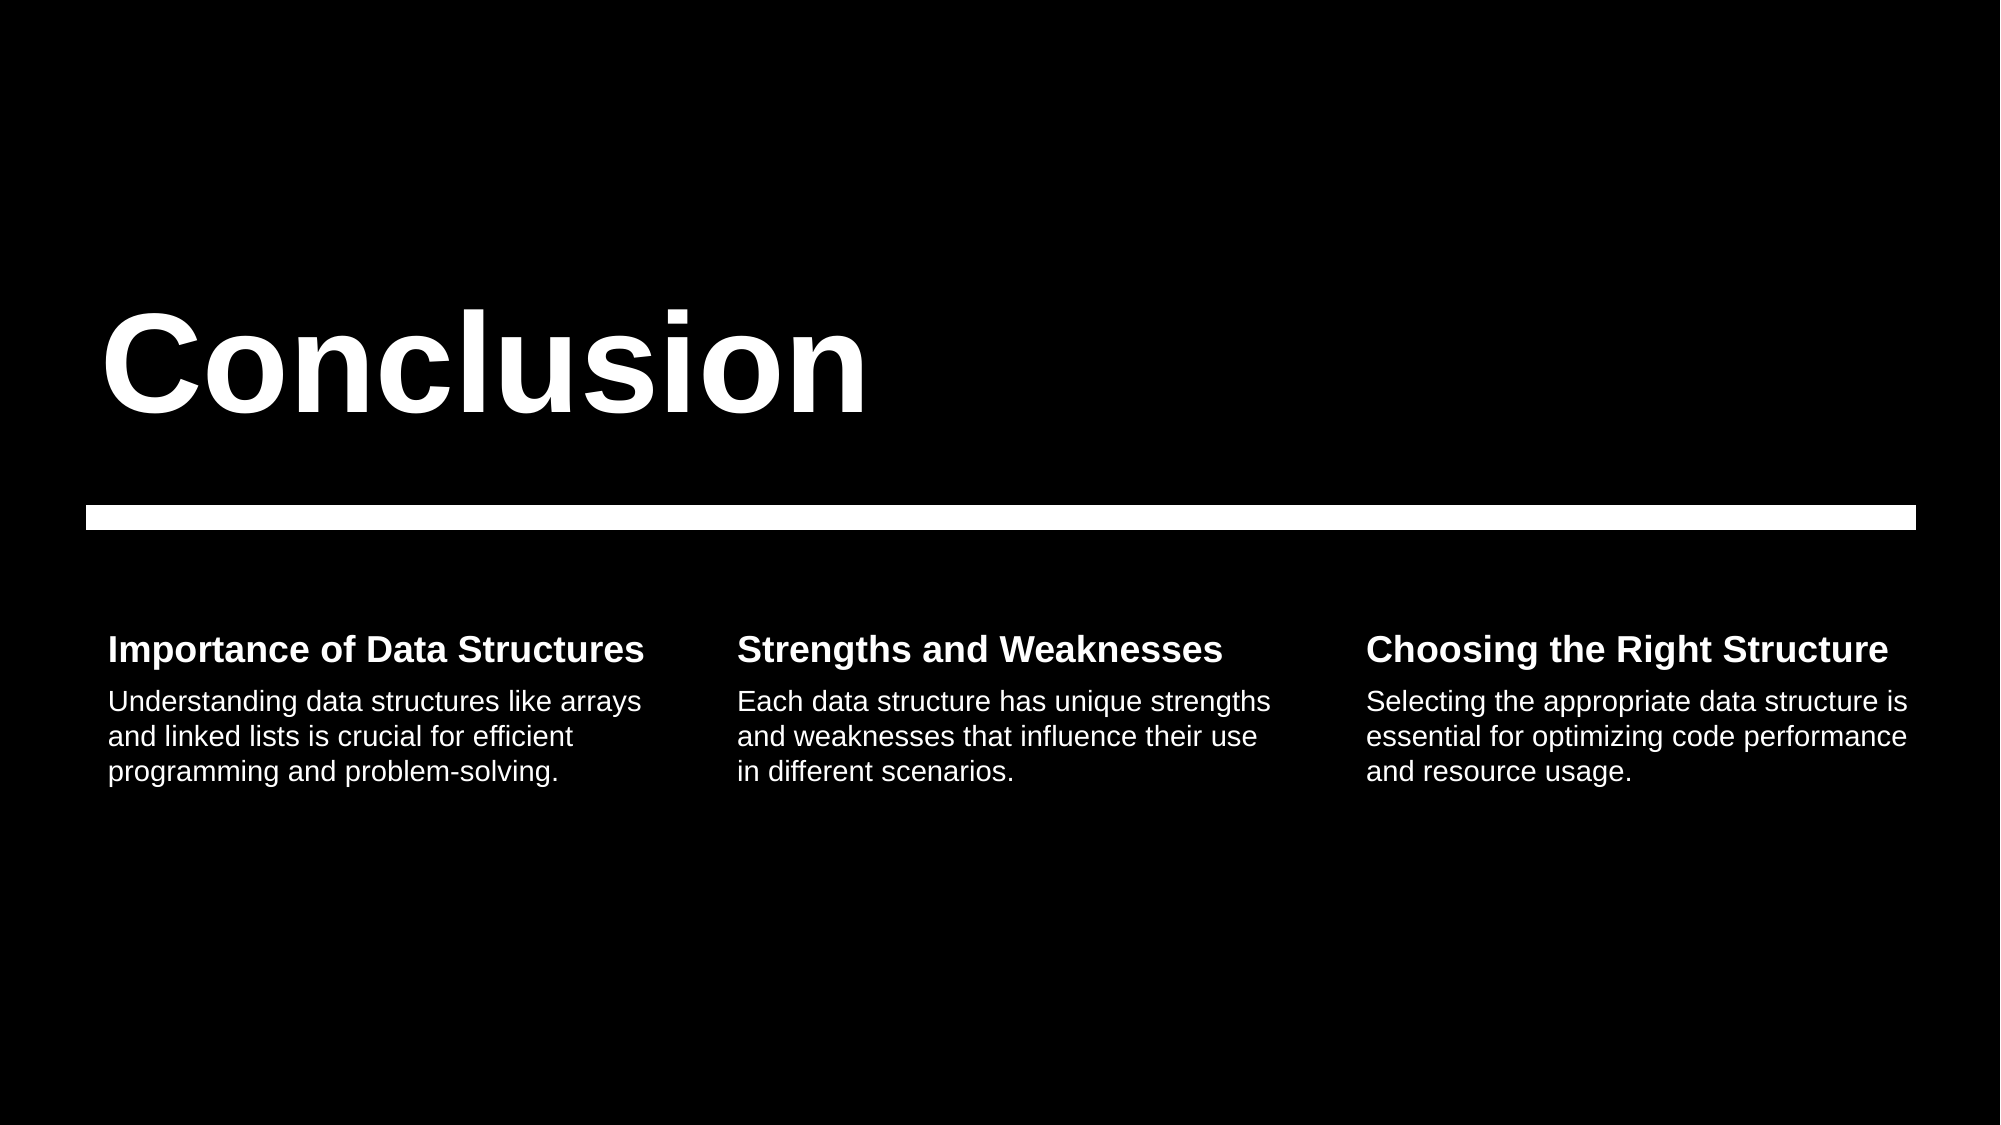

# Conclusion

Importance of Data Structures
Understanding data structures like arrays and linked lists is crucial for efficient programming and problem-solving.
Strengths and Weaknesses
Each data structure has unique strengths and weaknesses that influence their use in different scenarios.
Choosing the Right Structure
Selecting the appropriate data structure is essential for optimizing code performance and resource usage.